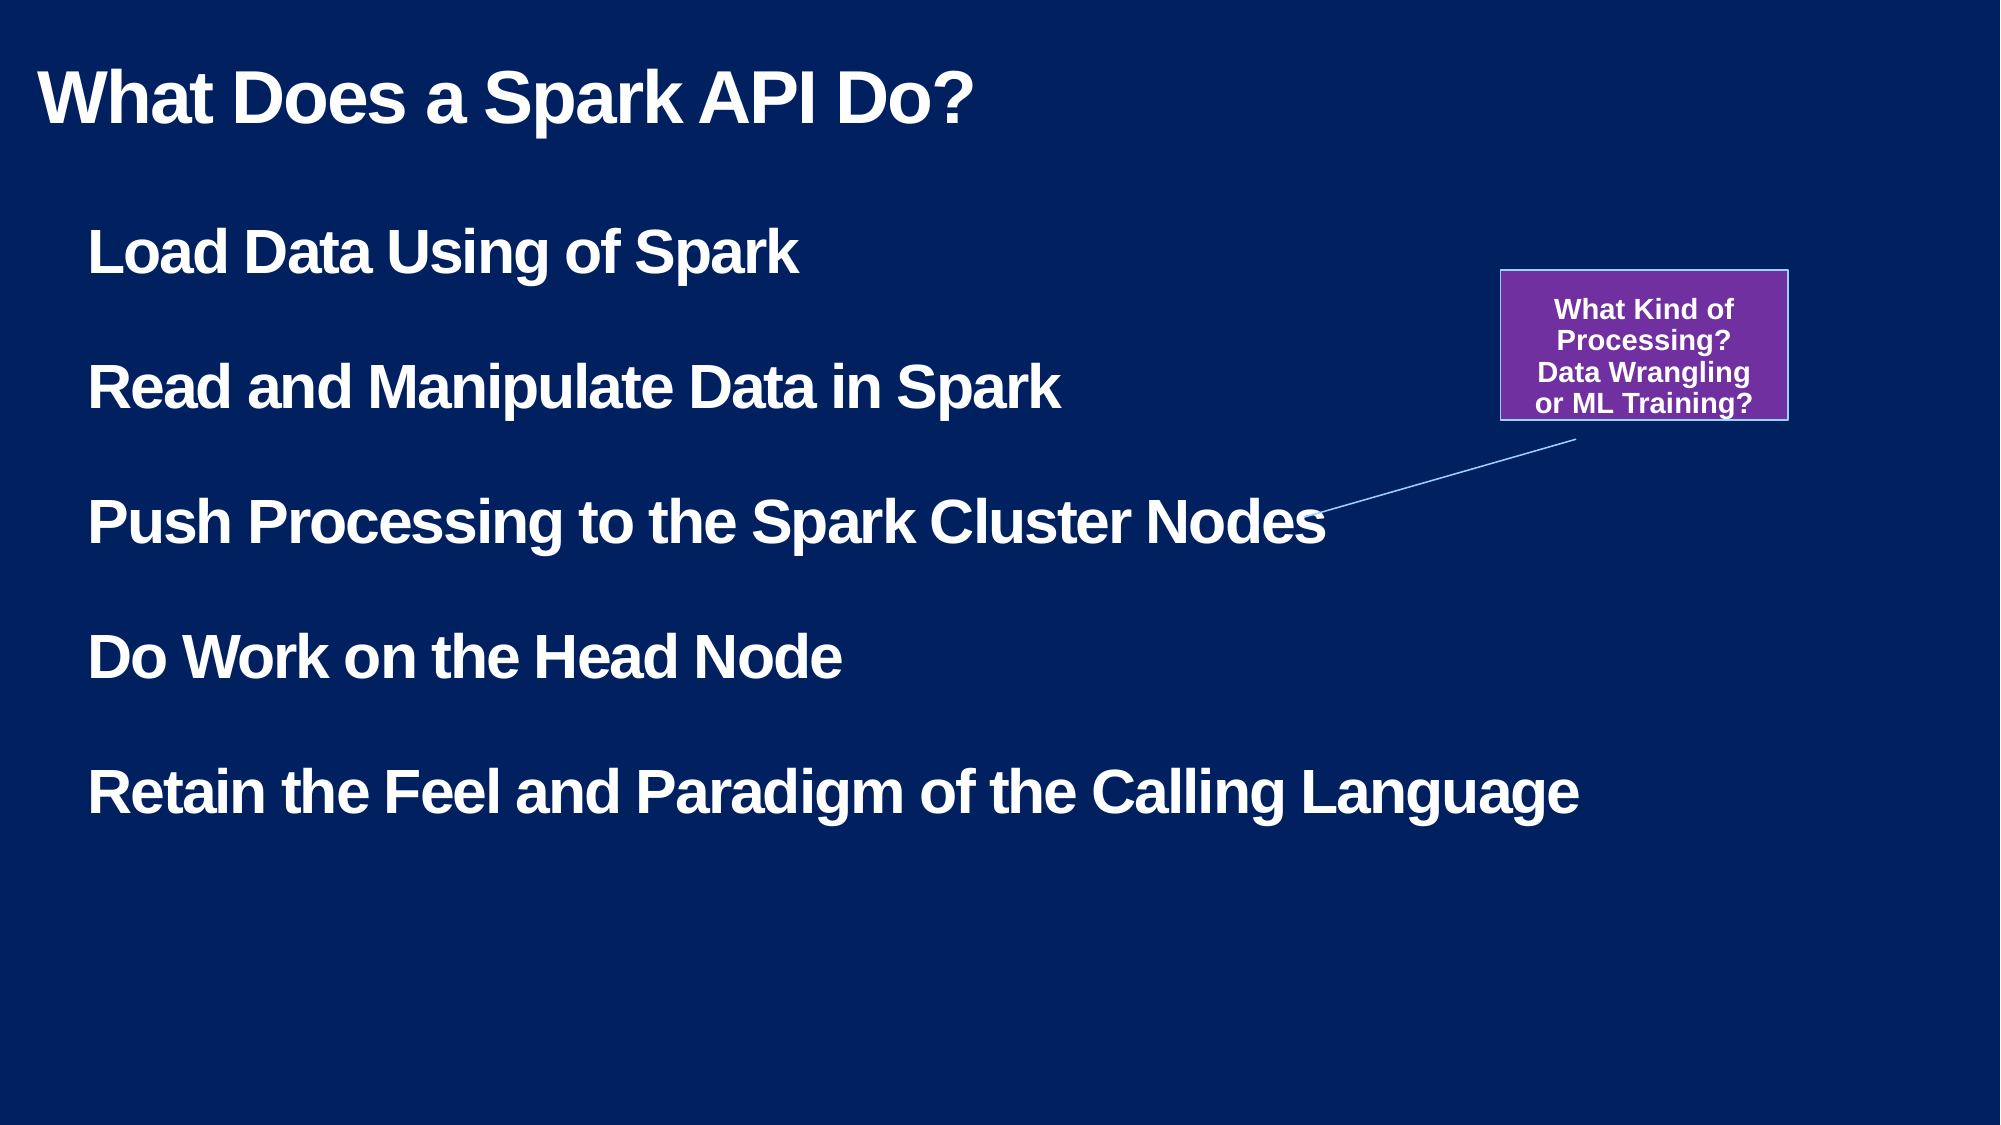

# What Does a Spark API Do?
Load Data Using of Spark

Read and Manipulate Data in Spark

Push Processing to the Spark Cluster Nodes

Do Work on the Head Node

Retain the Feel and Paradigm of the Calling Language

What Kind of Processing?
Data Wrangling or ML Training?